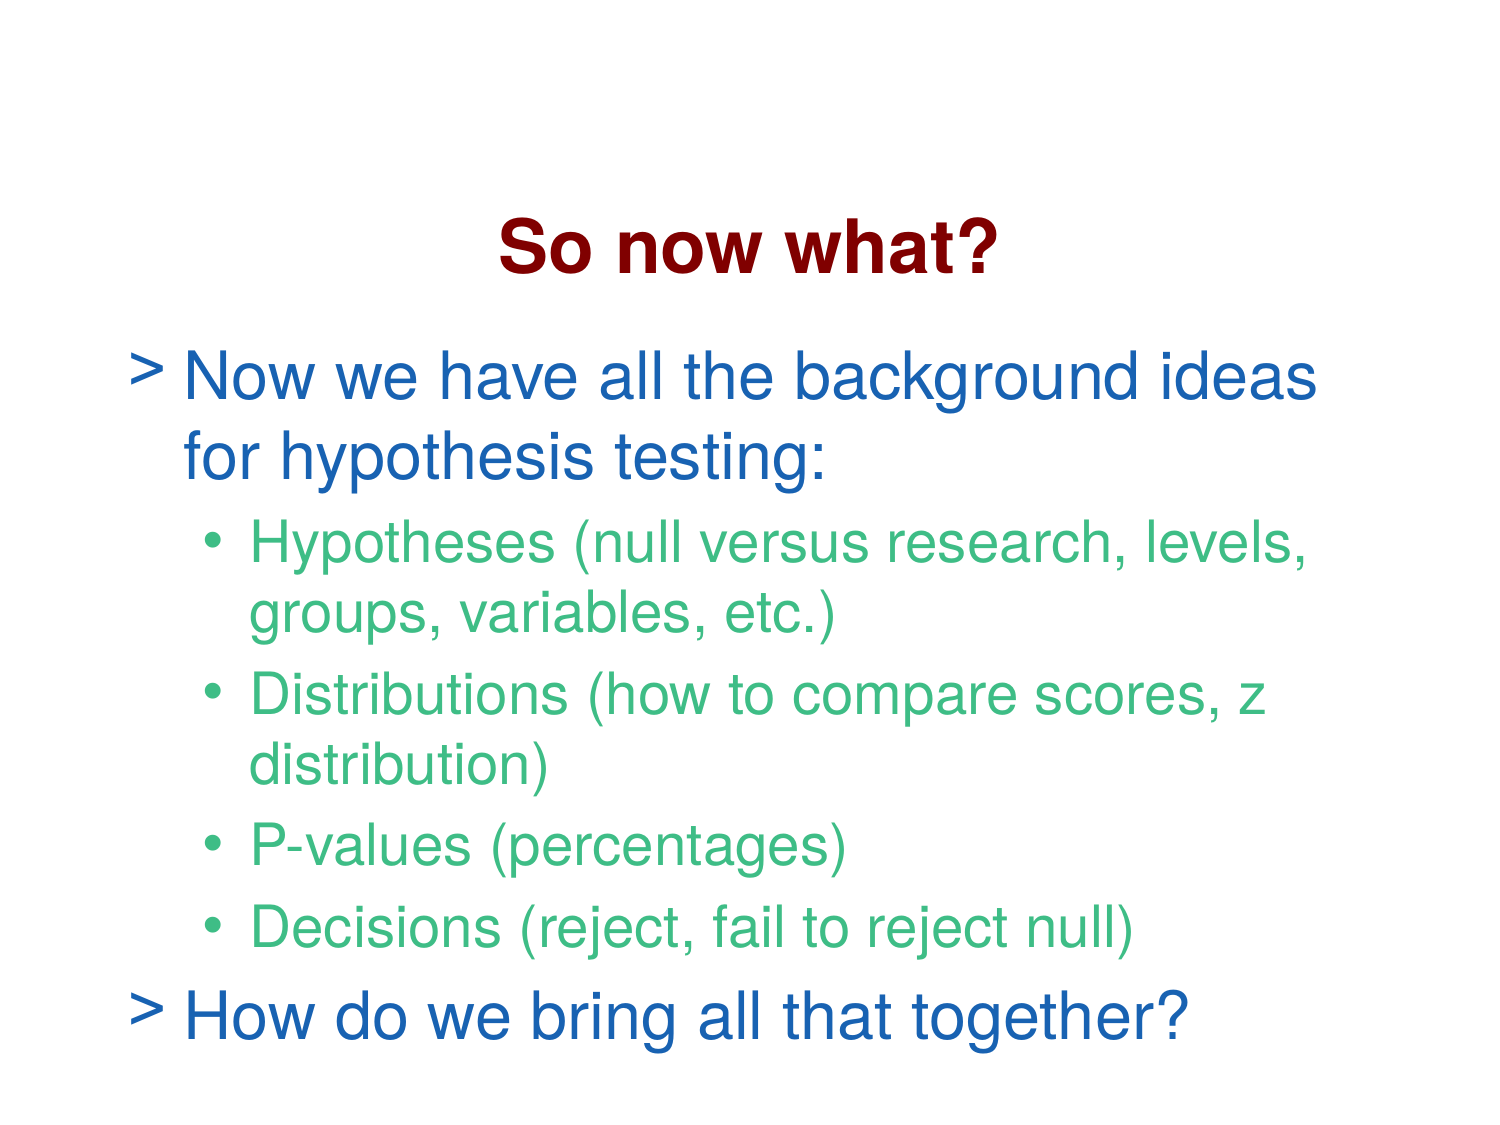

# So now what?
Now we have all the background ideas for hypothesis testing:
Hypotheses (null versus research, levels, groups, variables, etc.)
Distributions (how to compare scores, z distribution)
P-values (percentages)
Decisions (reject, fail to reject null)
How do we bring all that together?